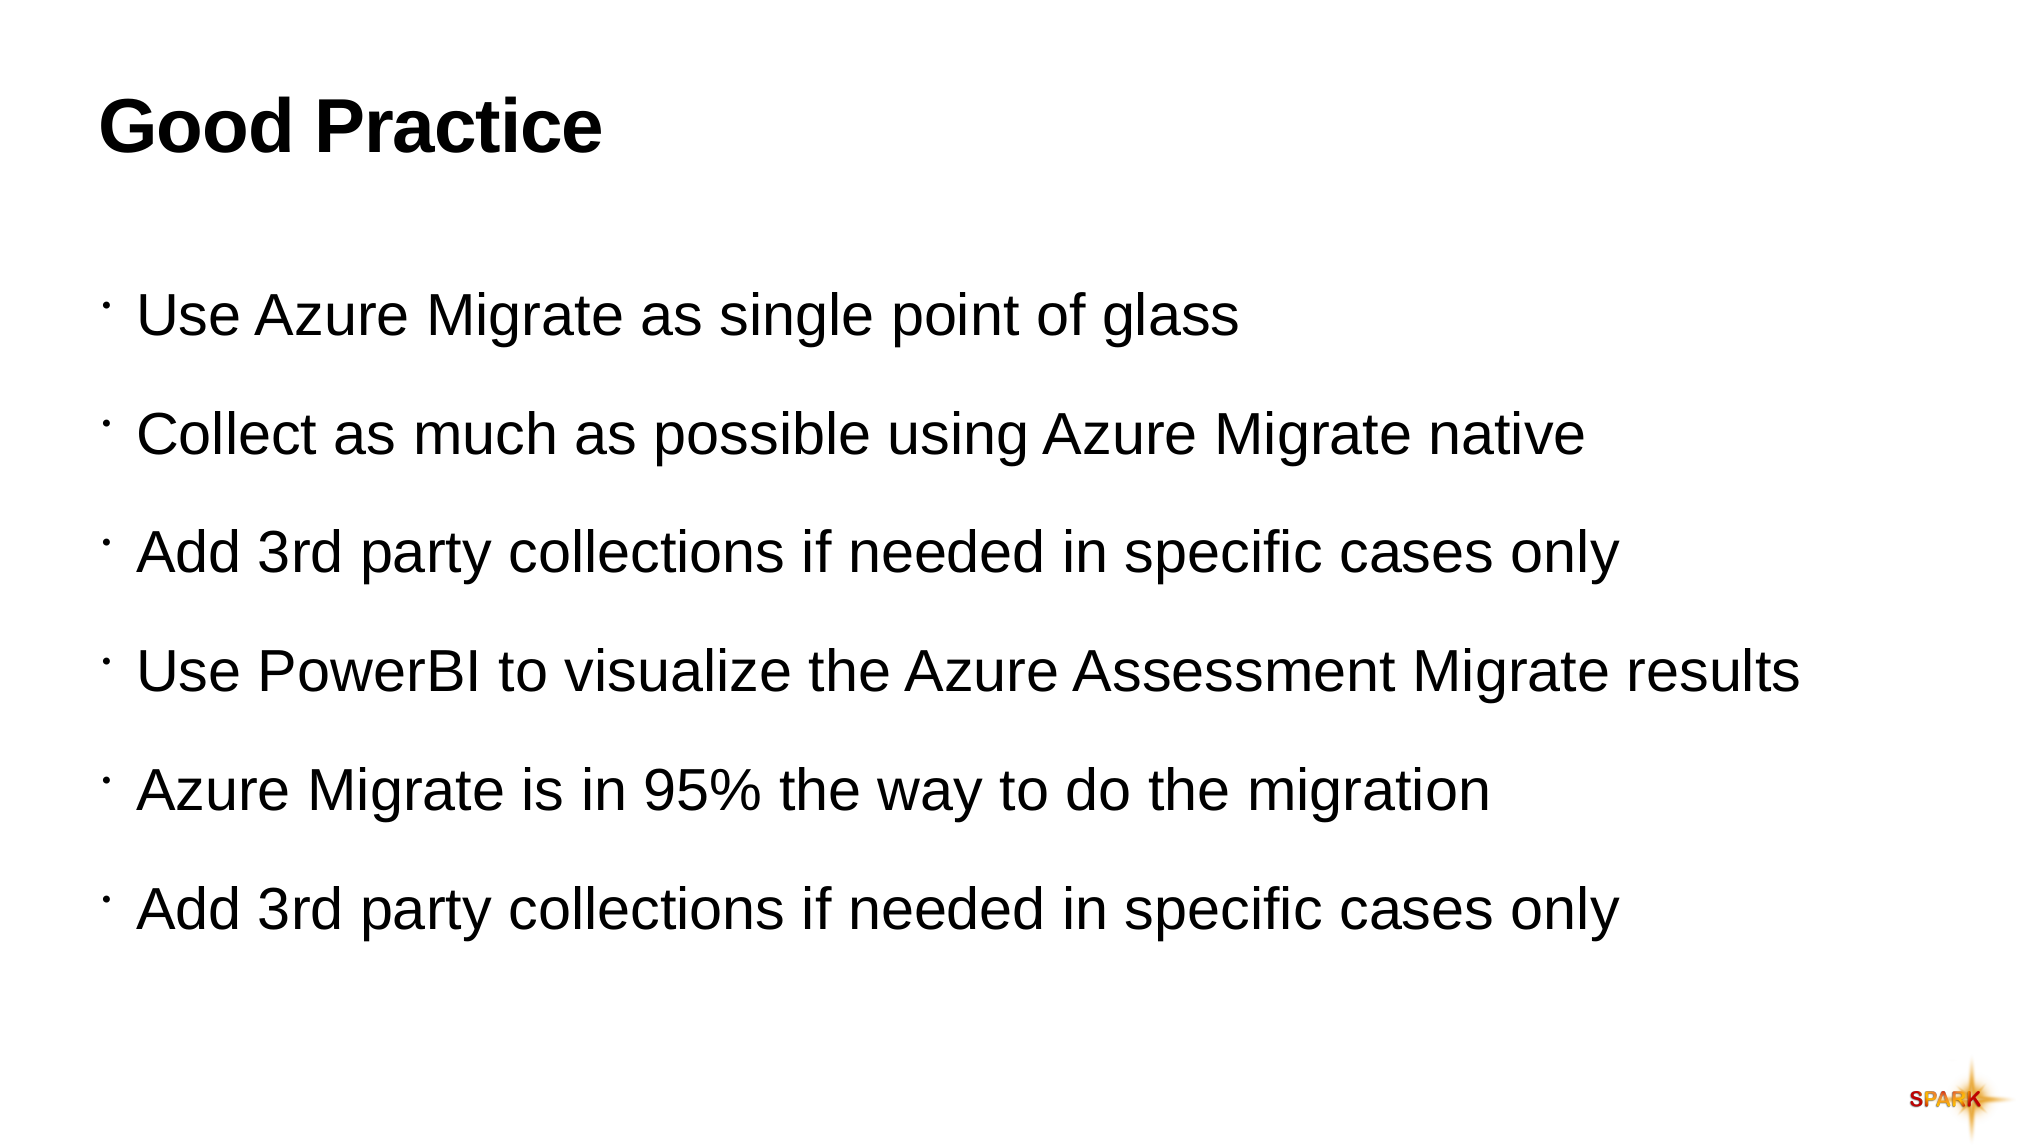

# Good Practice
Use Azure Migrate as single point of glass
Collect as much as possible using Azure Migrate native
Add 3rd party collections if needed in specific cases only
Use PowerBI to visualize the Azure Assessment Migrate results
Azure Migrate is in 95% the way to do the migration
Add 3rd party collections if needed in specific cases only